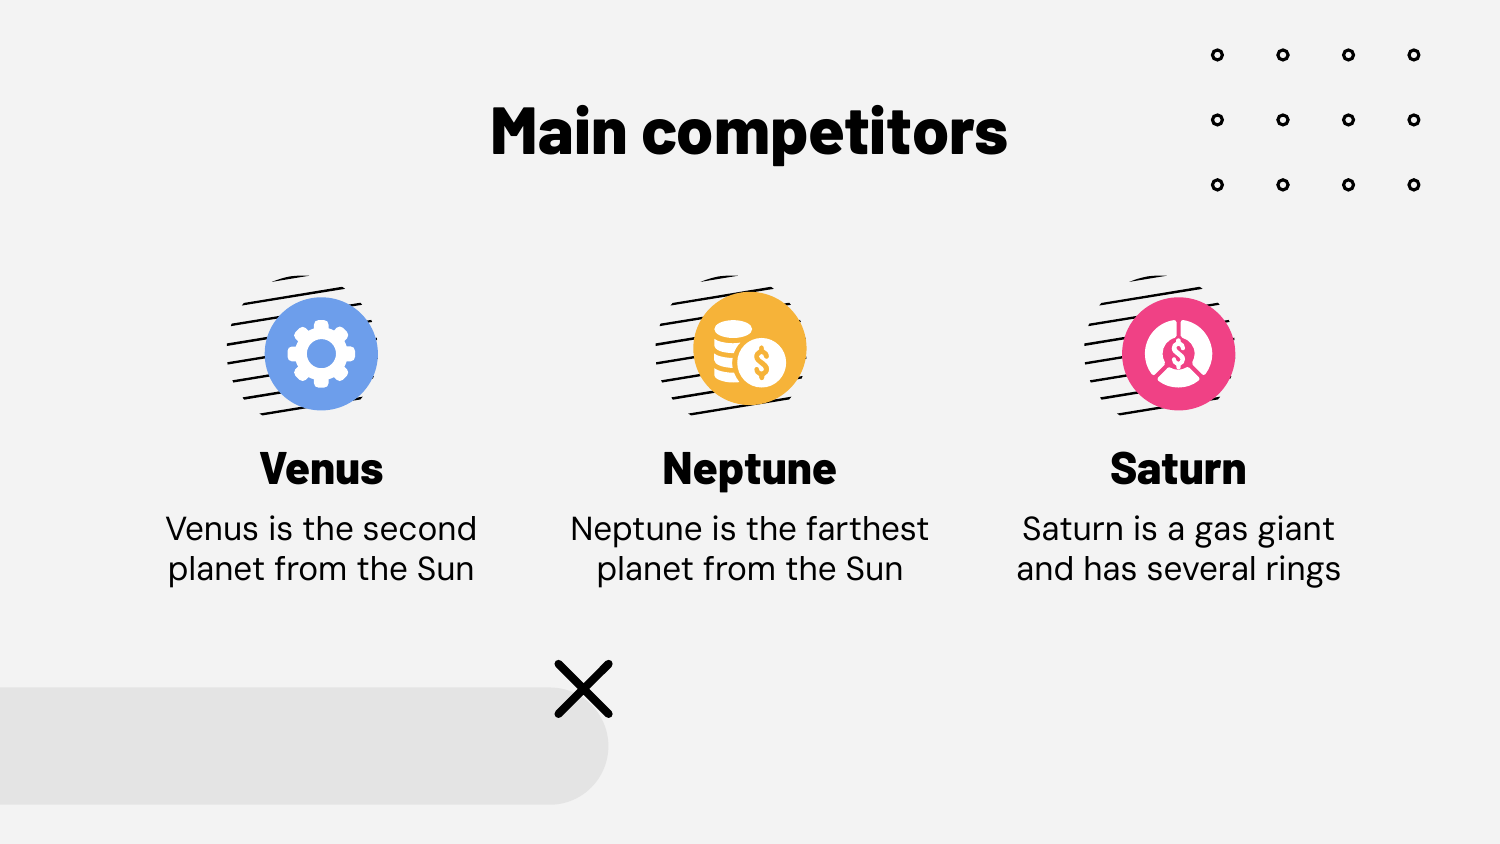

# Main competitors

Venus
Neptune
Saturn
Venus is the second planet from the Sun

Neptune is the farthest planet from the Sun
Saturn is a gas giant and has several rings